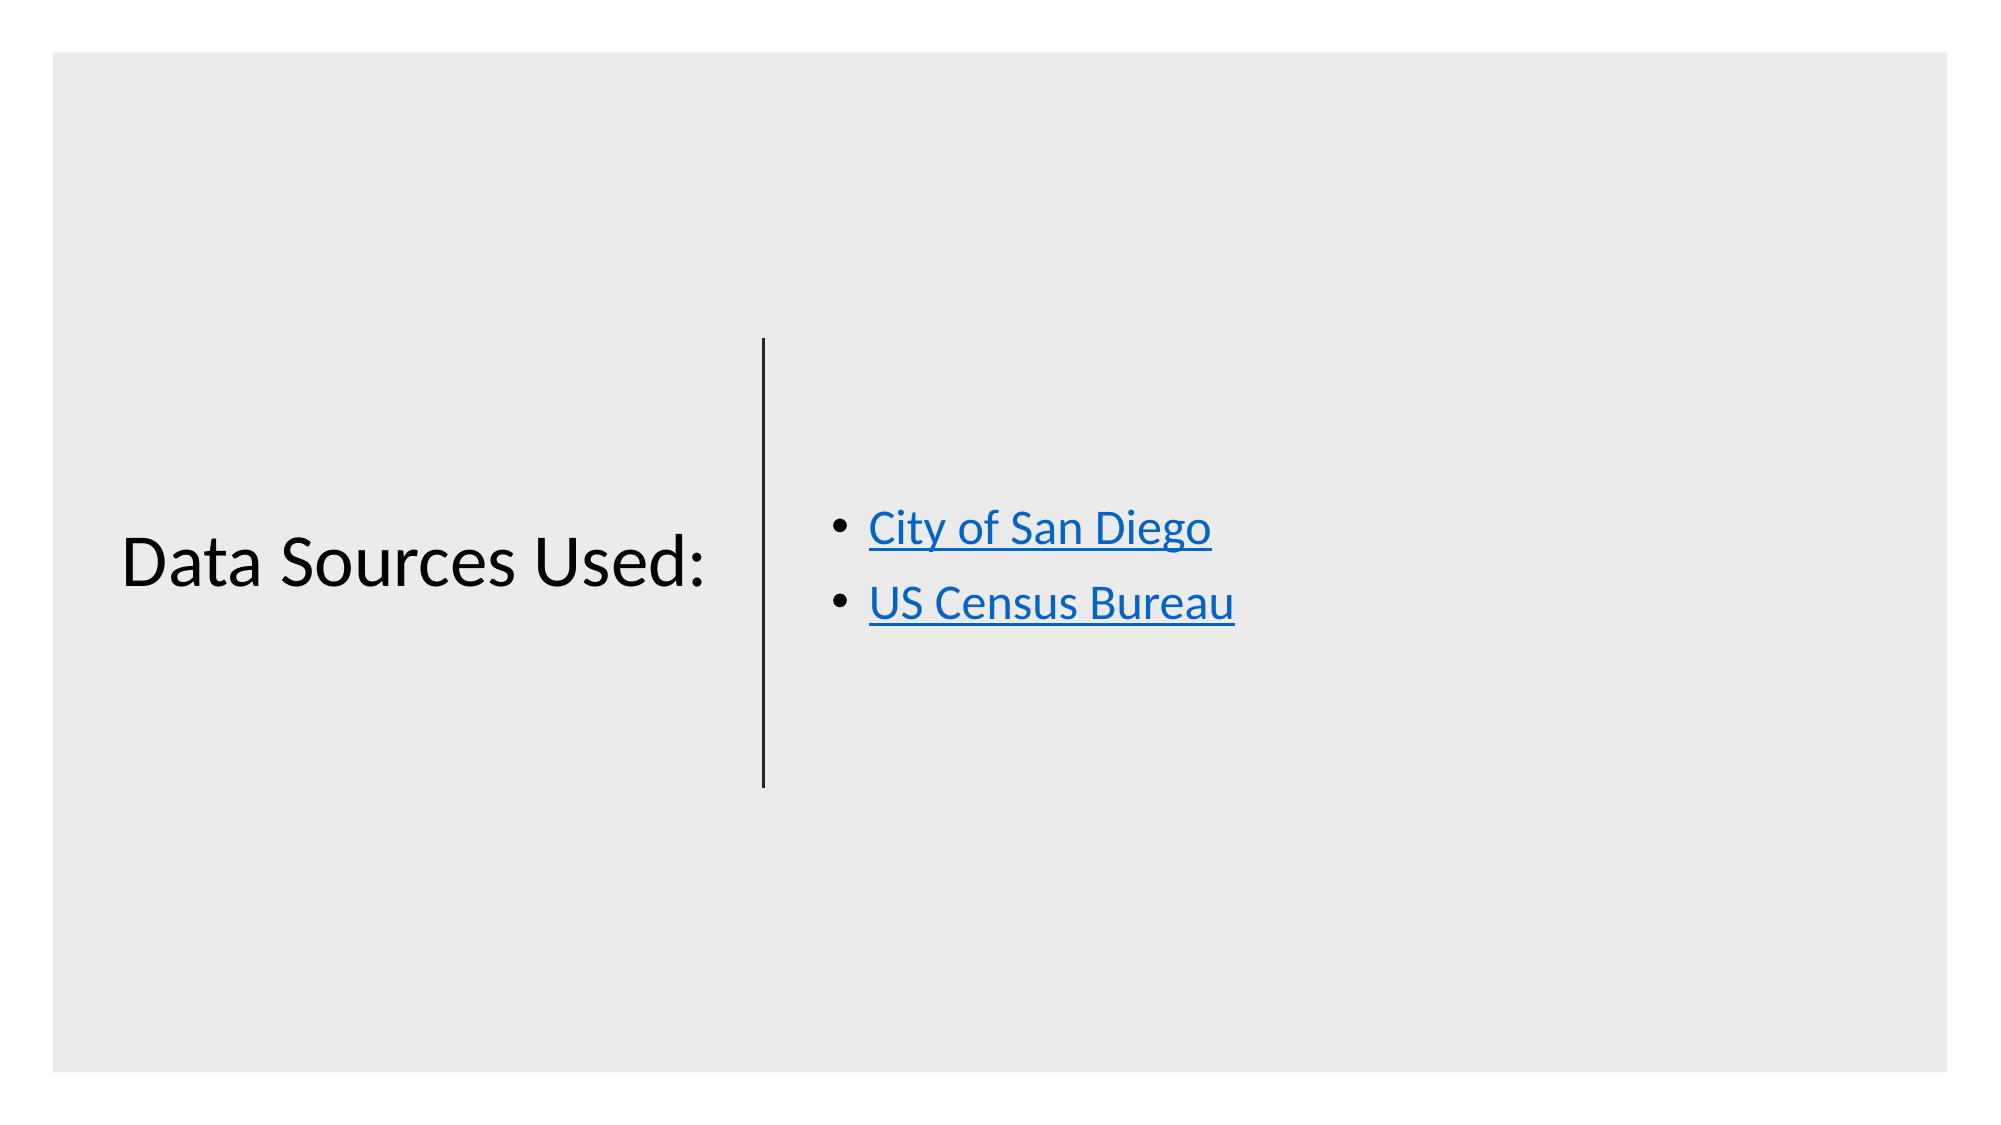

# Data Sources Used:

City of San Diego
US Census Bureau